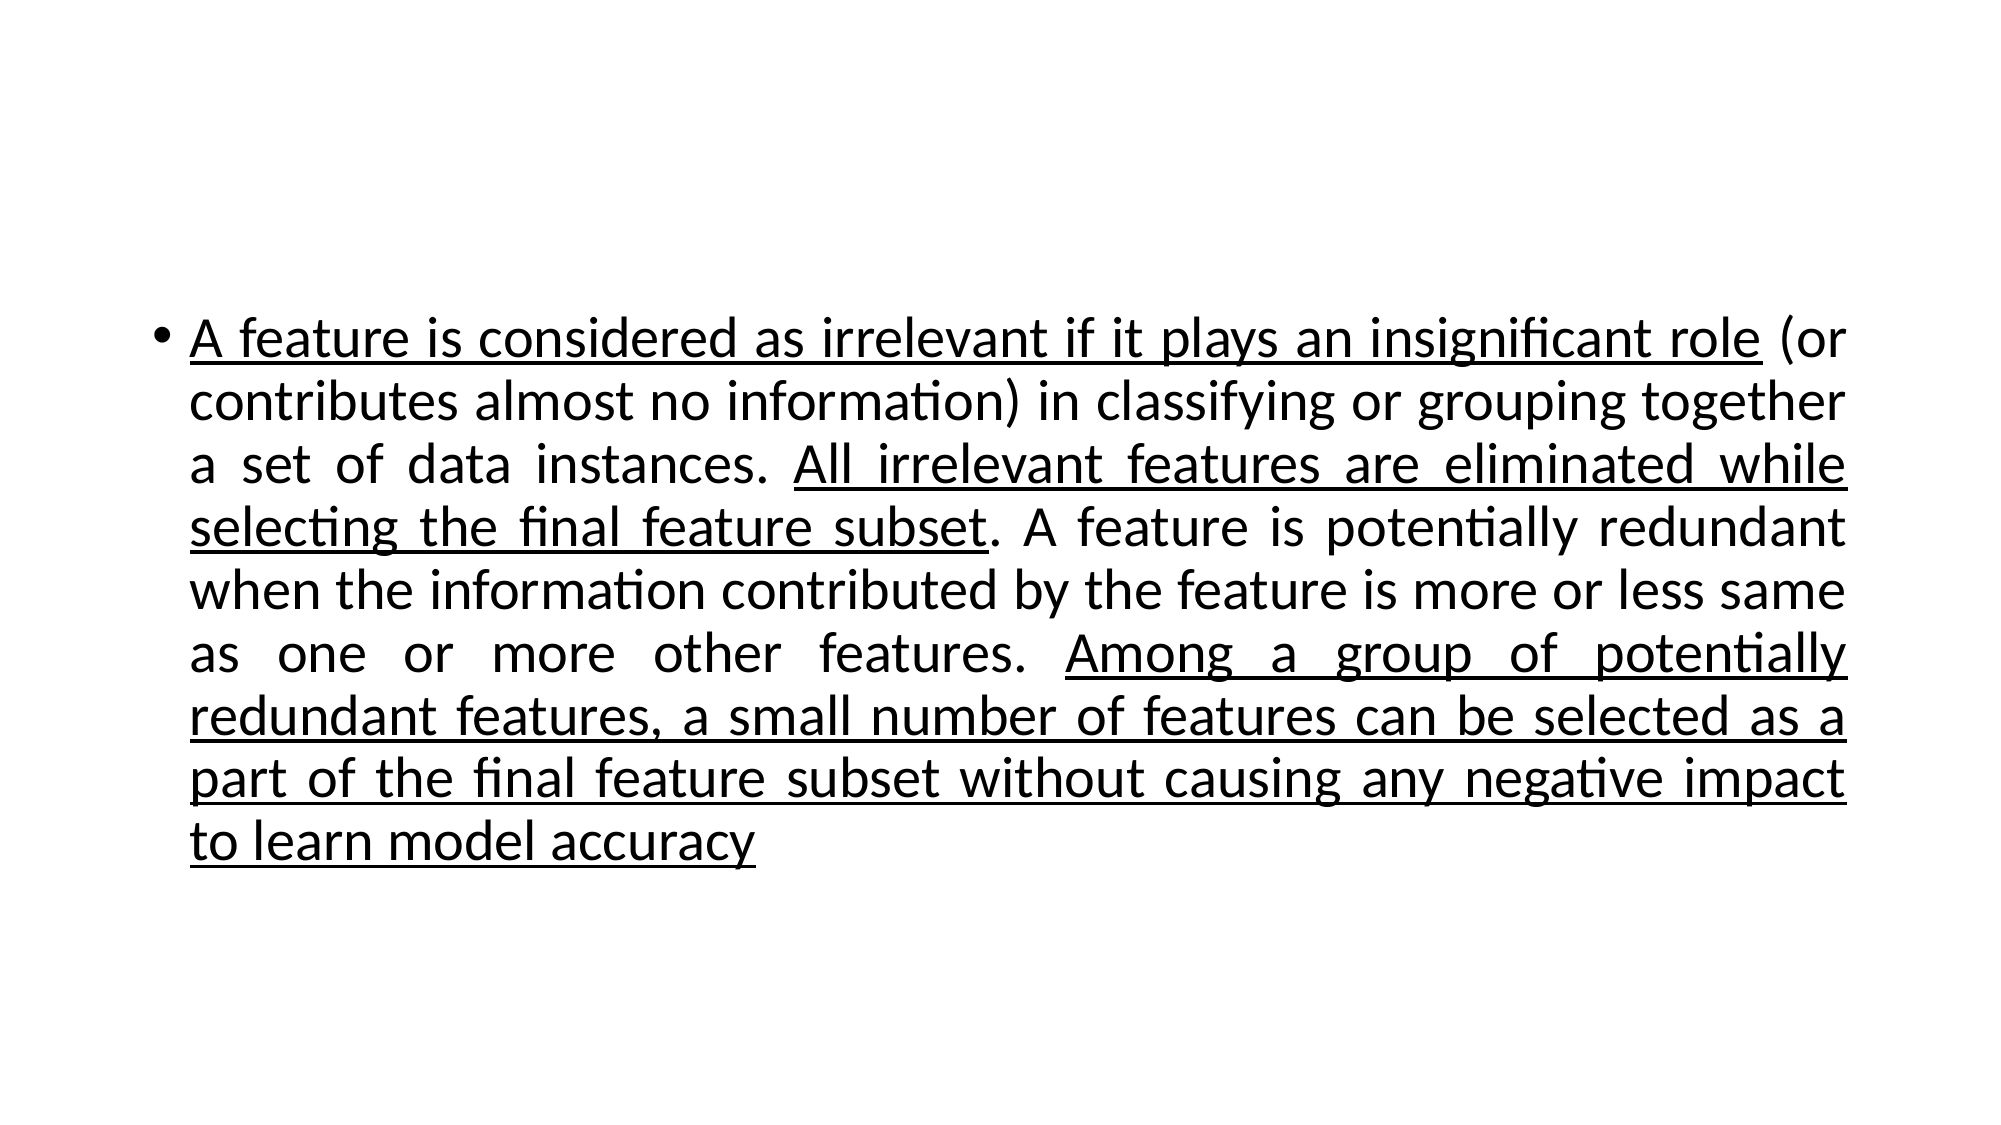

#
A feature is considered as irrelevant if it plays an insignificant role (or contributes almost no information) in classifying or grouping together a set of data instances. All irrelevant features are eliminated while selecting the final feature subset. A feature is potentially redundant when the information contributed by the feature is more or less same as one or more other features. Among a group of potentially redundant features, a small number of features can be selected as a part of the final feature subset without causing any negative impact to learn model accuracy